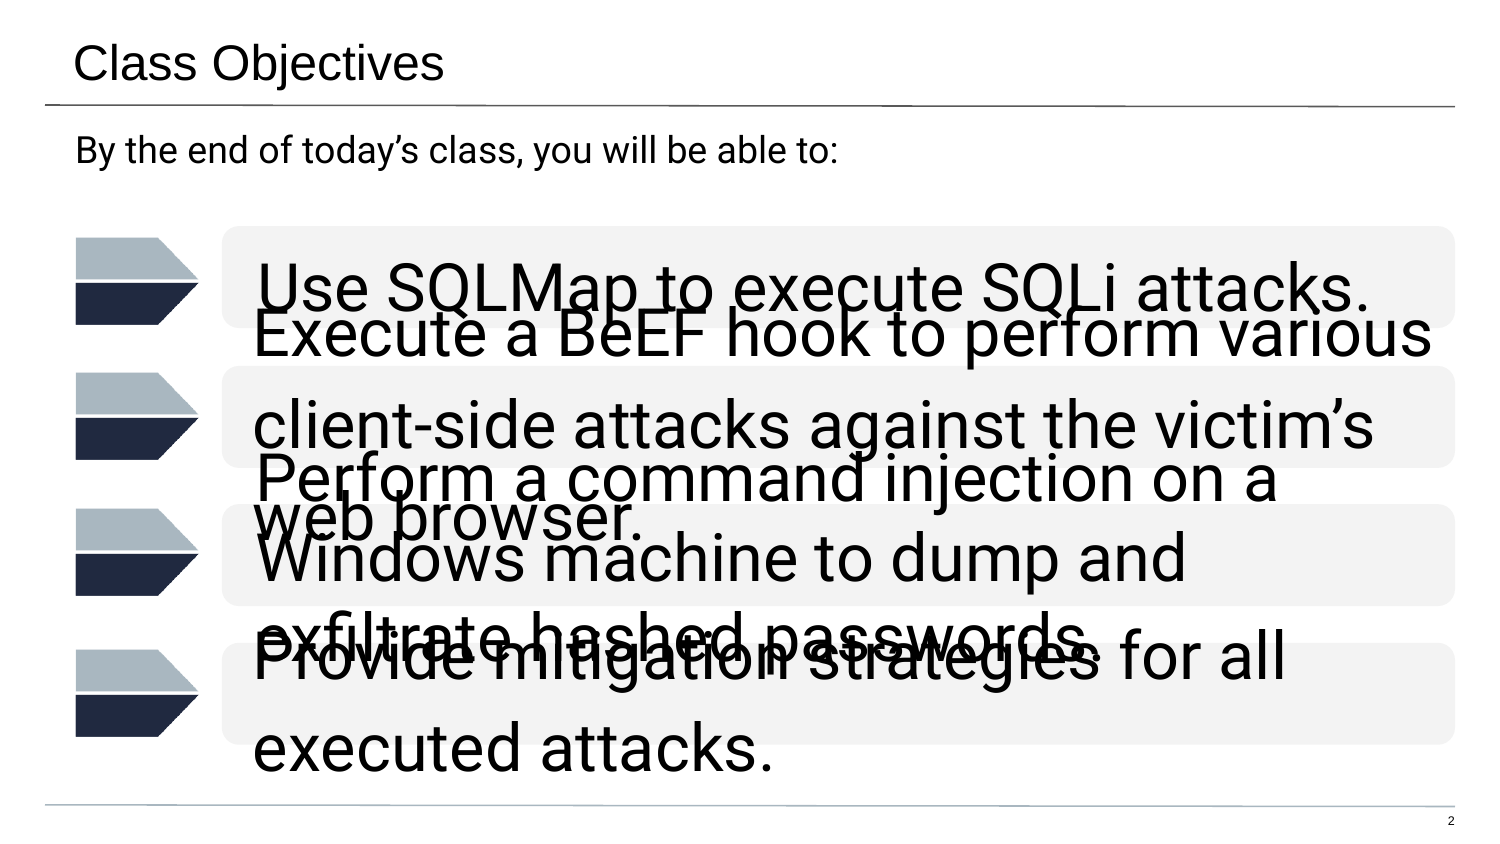

# Class Objectives
By the end of today’s class, you will be able to:
Use SQLMap to execute SQLi attacks.
Execute a BeEF hook to perform various client-side attacks against the victim’s web browser.
Perform a command injection on a Windows machine to dump and exfiltrate hashed passwords.
Provide mitigation strategies for all executed attacks.
2